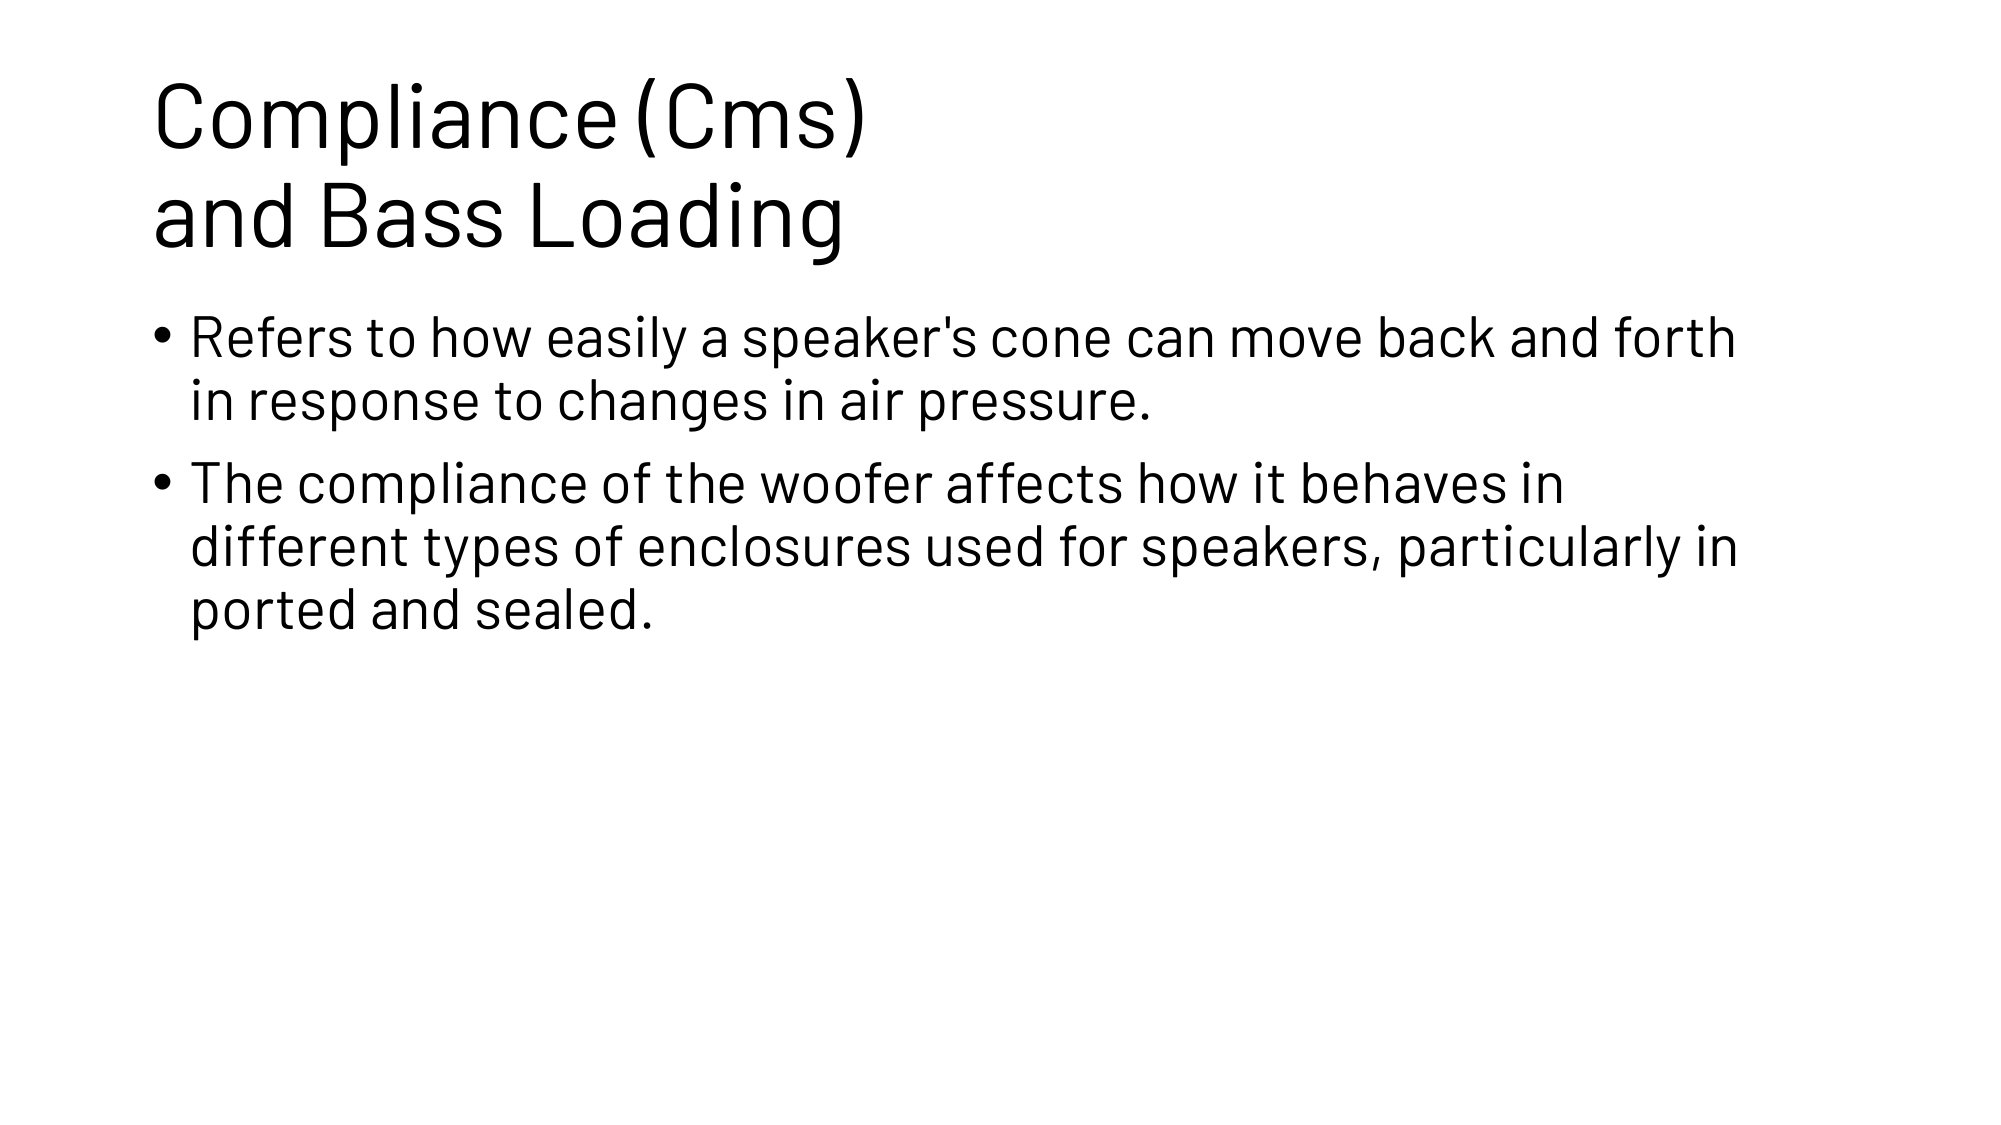

# Compliance (Cms) and Bass Loading
Refers to how easily a speaker's cone can move back and forth in response to changes in air pressure.
The compliance of the woofer affects how it behaves in different types of enclosures used for speakers, particularly in ported and sealed.